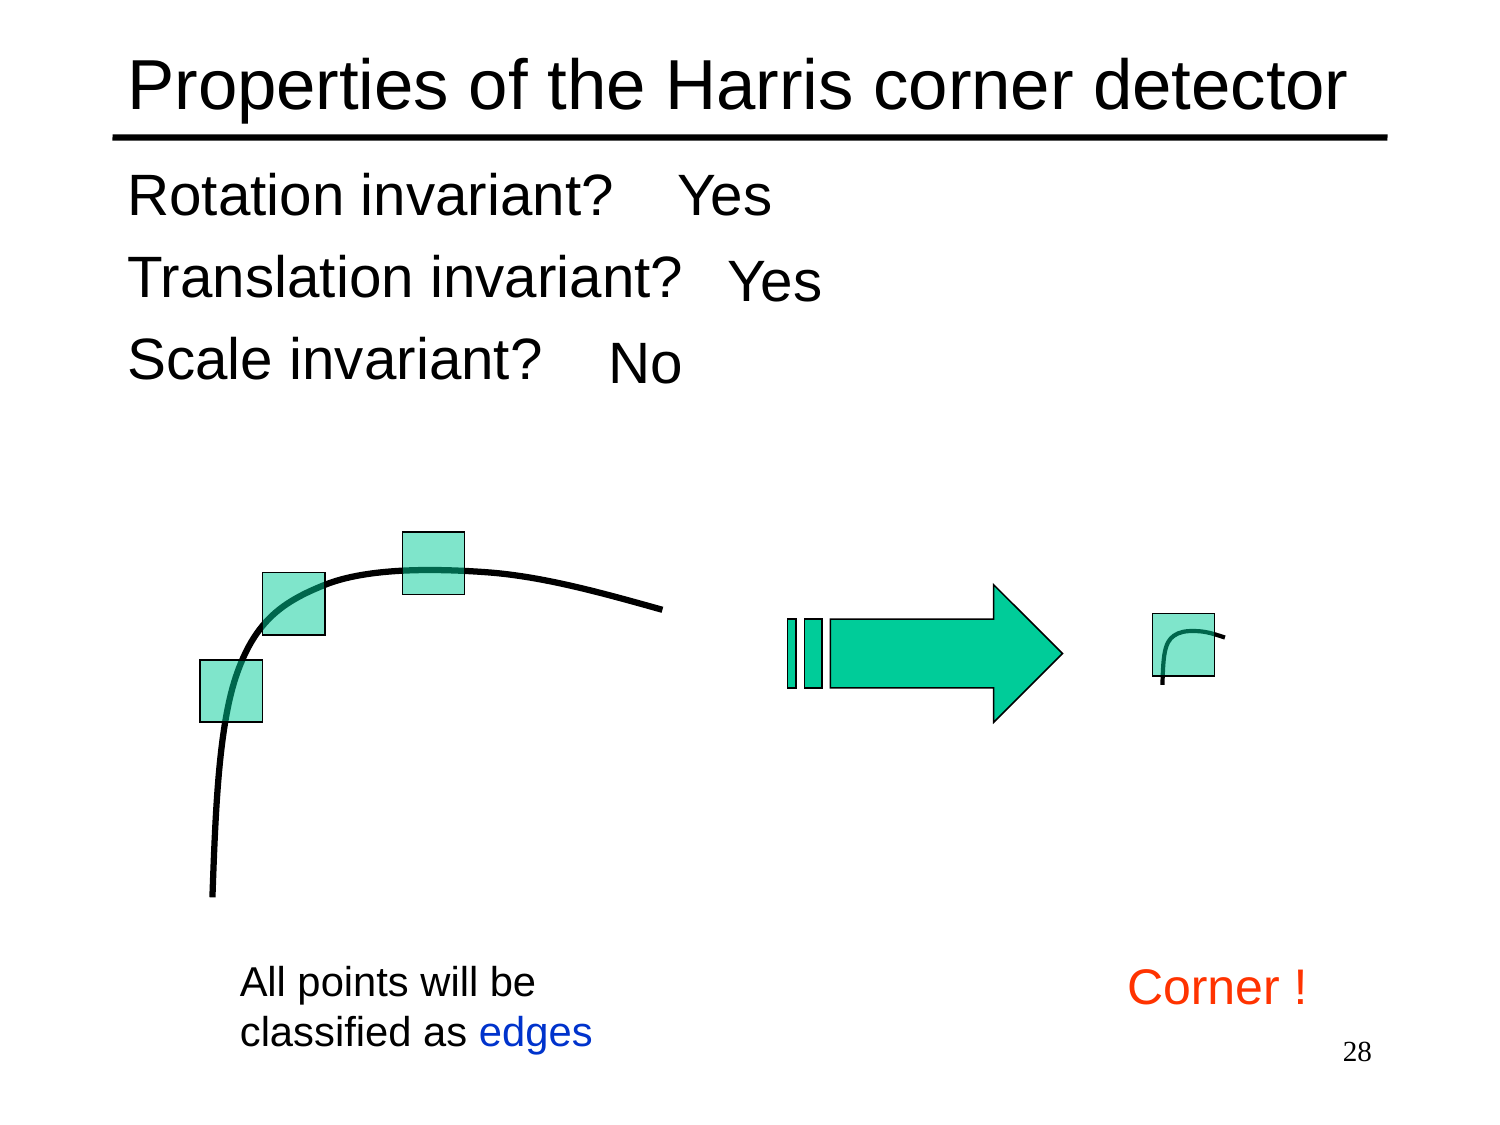

# Properties of the Harris corner detector
Rotation invariant?
Translation invariant?
Scale invariant?
Yes
Yes
No

All points will be classified as edges

Corner !
28